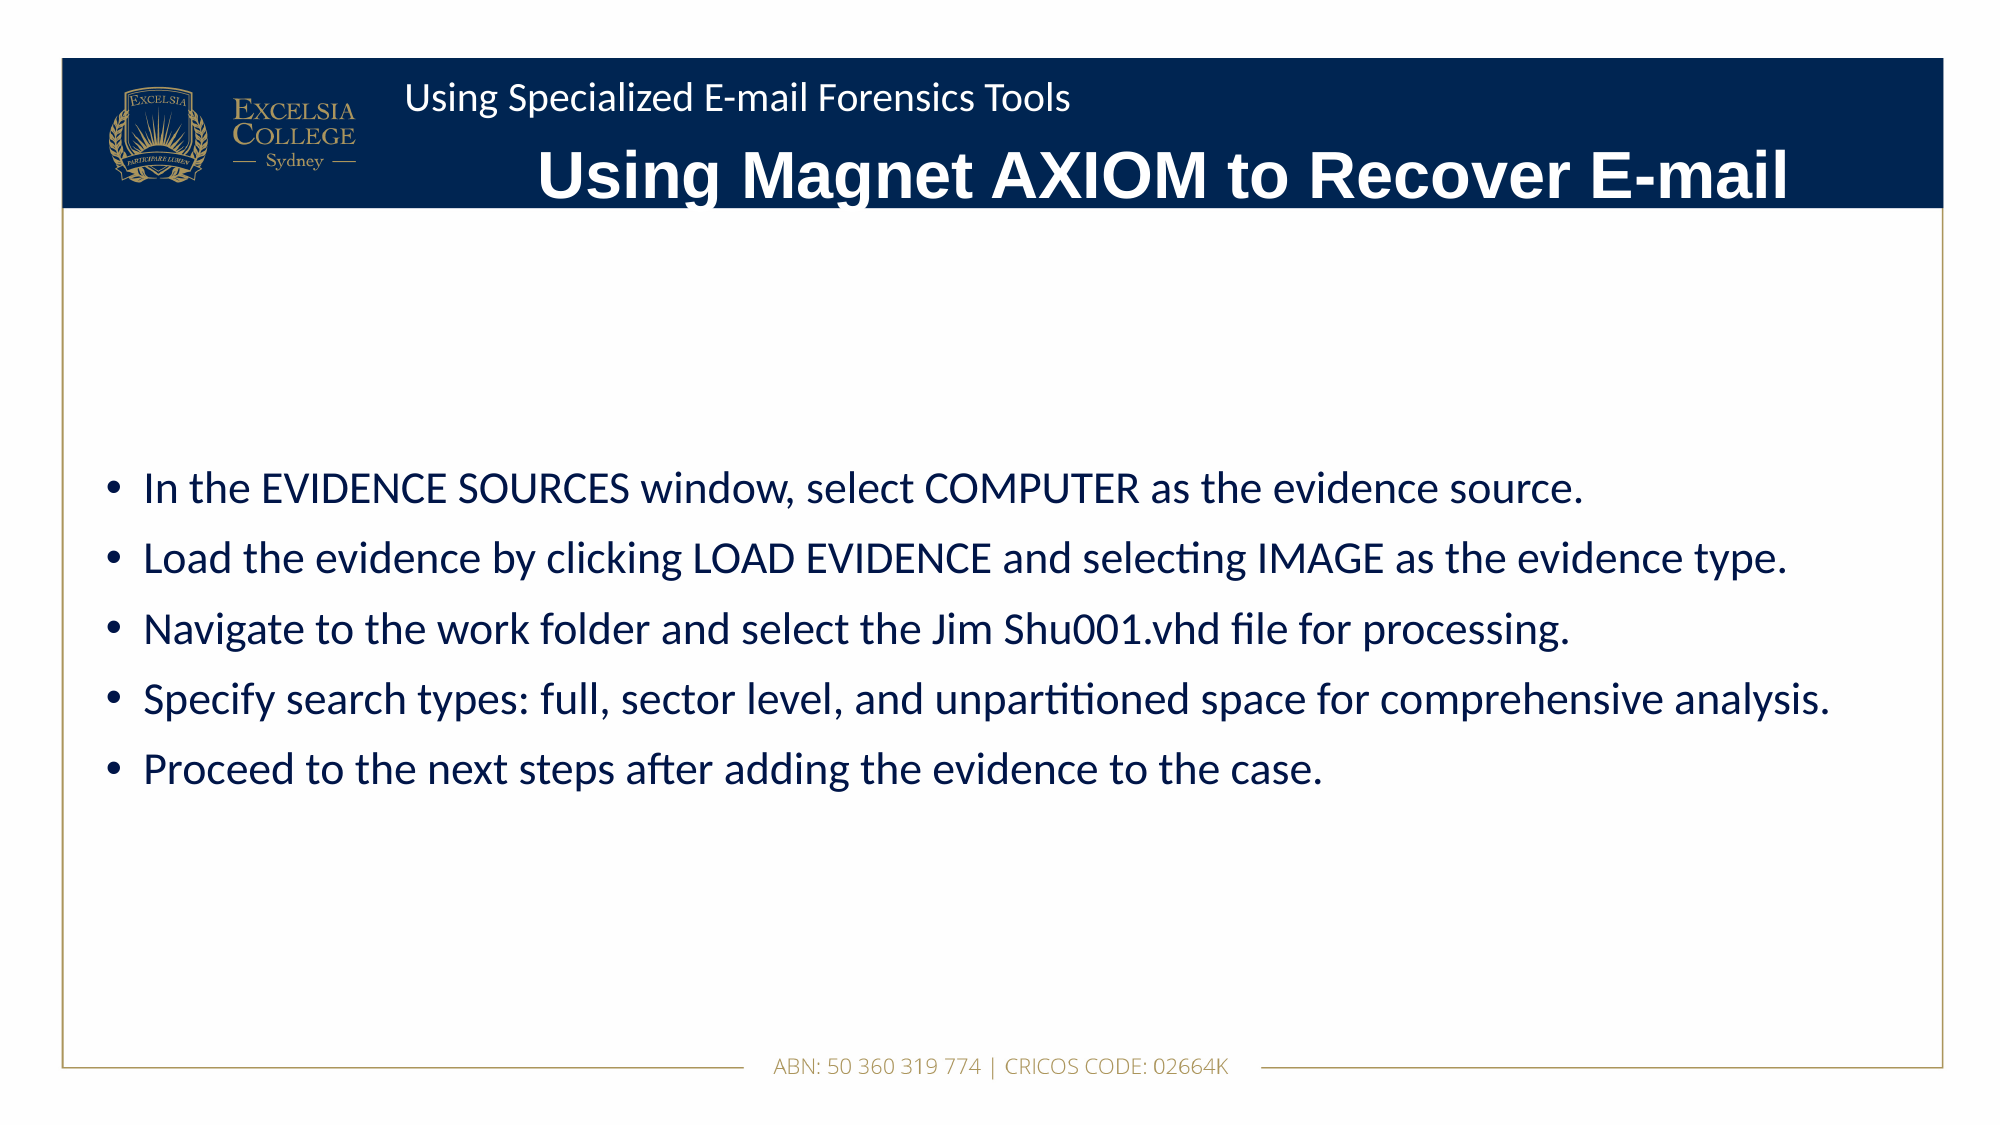

# Using Specialized E-mail Forensics Tools
Using Magnet AXIOM to Recover E-mail
In the EVIDENCE SOURCES window, select COMPUTER as the evidence source.
Load the evidence by clicking LOAD EVIDENCE and selecting IMAGE as the evidence type.
Navigate to the work folder and select the Jim Shu001.vhd file for processing.
Specify search types: full, sector level, and unpartitioned space for comprehensive analysis.
Proceed to the next steps after adding the evidence to the case.